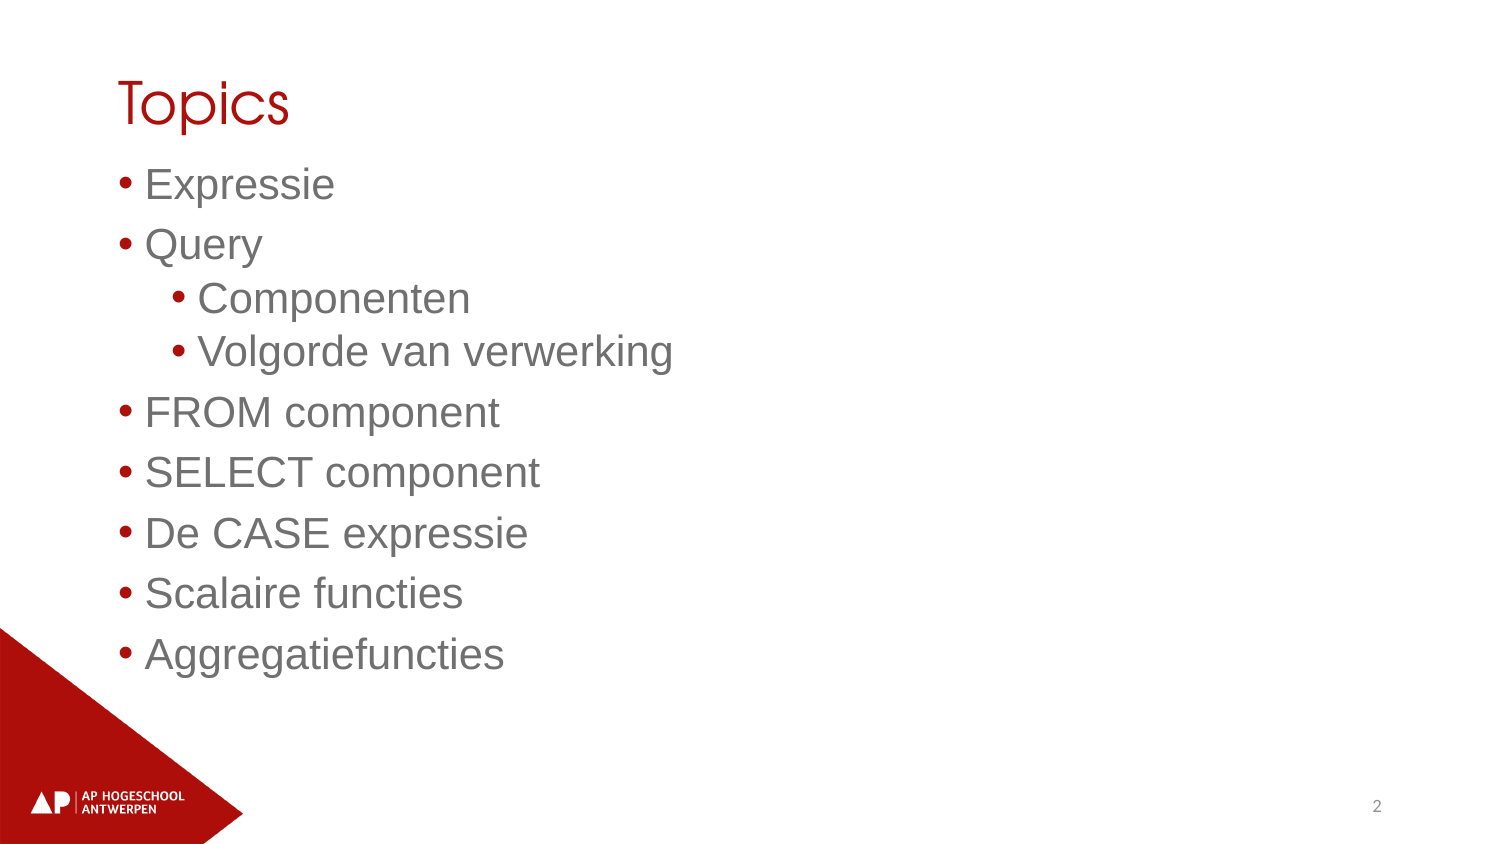

# Topics
Expressie
Query
Componenten
Volgorde van verwerking
FROM component
SELECT component
De CASE expressie
Scalaire functies
Aggregatiefuncties

2